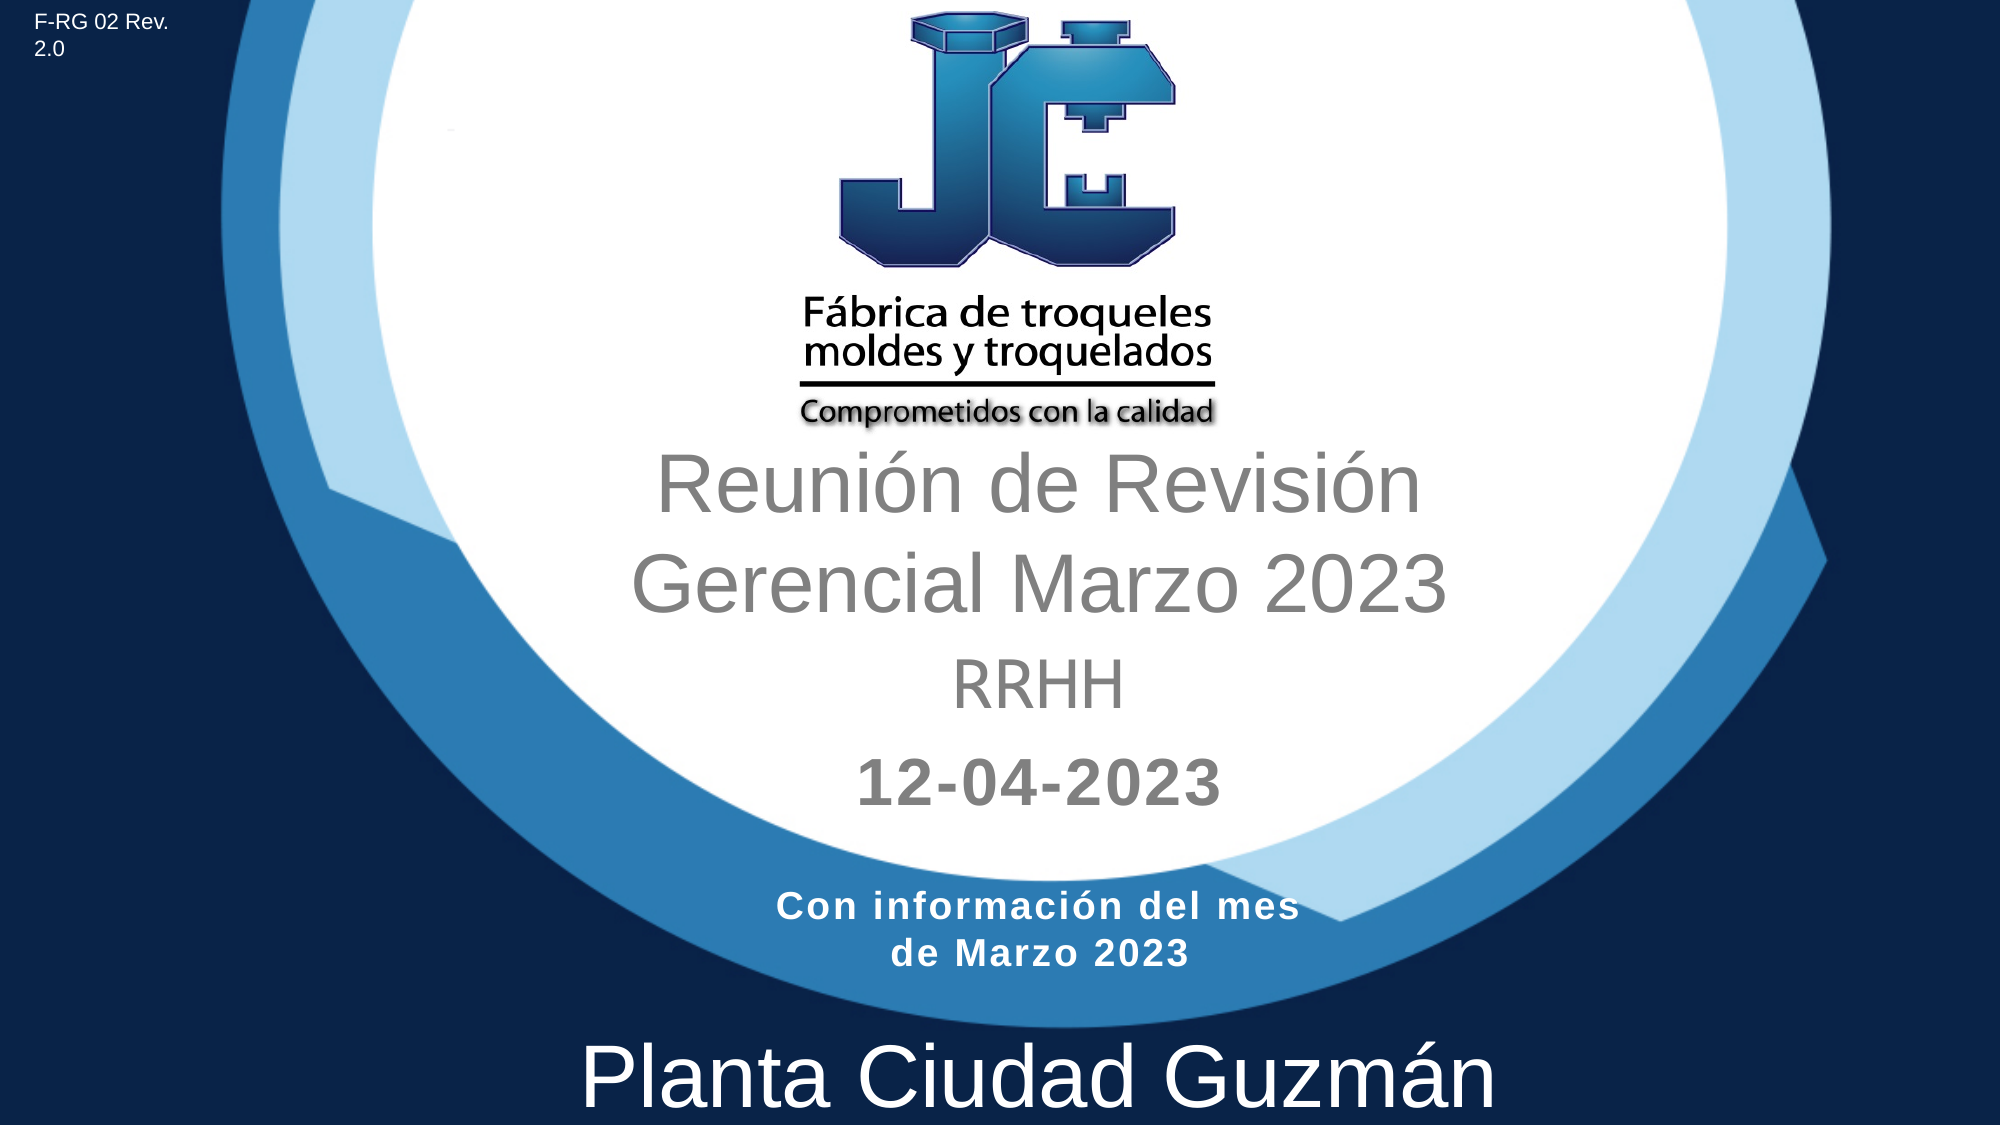

F-RG 02 Rev. 2.0
Reunión de Revisión Gerencial Marzo 2023
RRHH
12-04-2023

Con información del mes de Marzo 2023

Planta Ciudad Guzmán